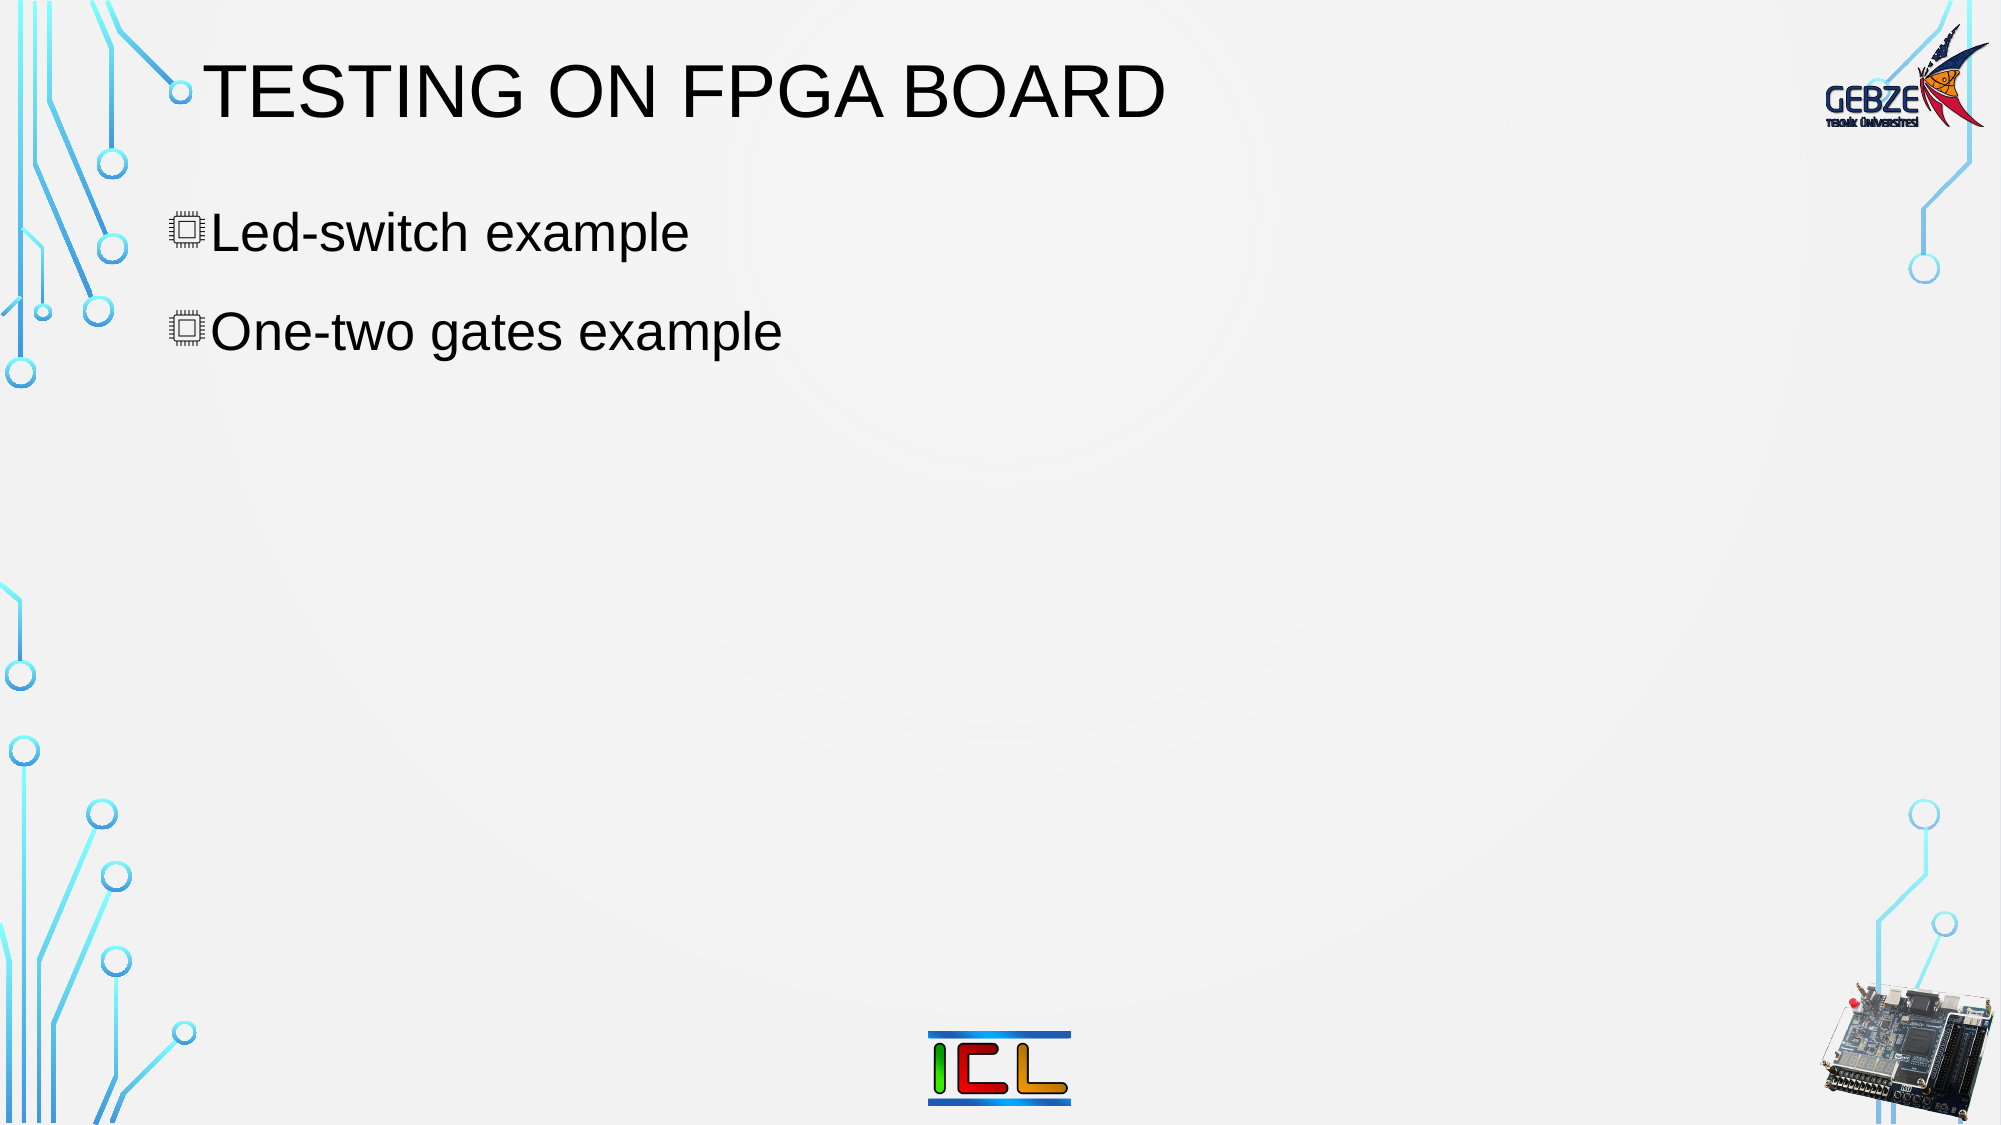

# Testing on fpga board
Led-switch example
One-two gates example